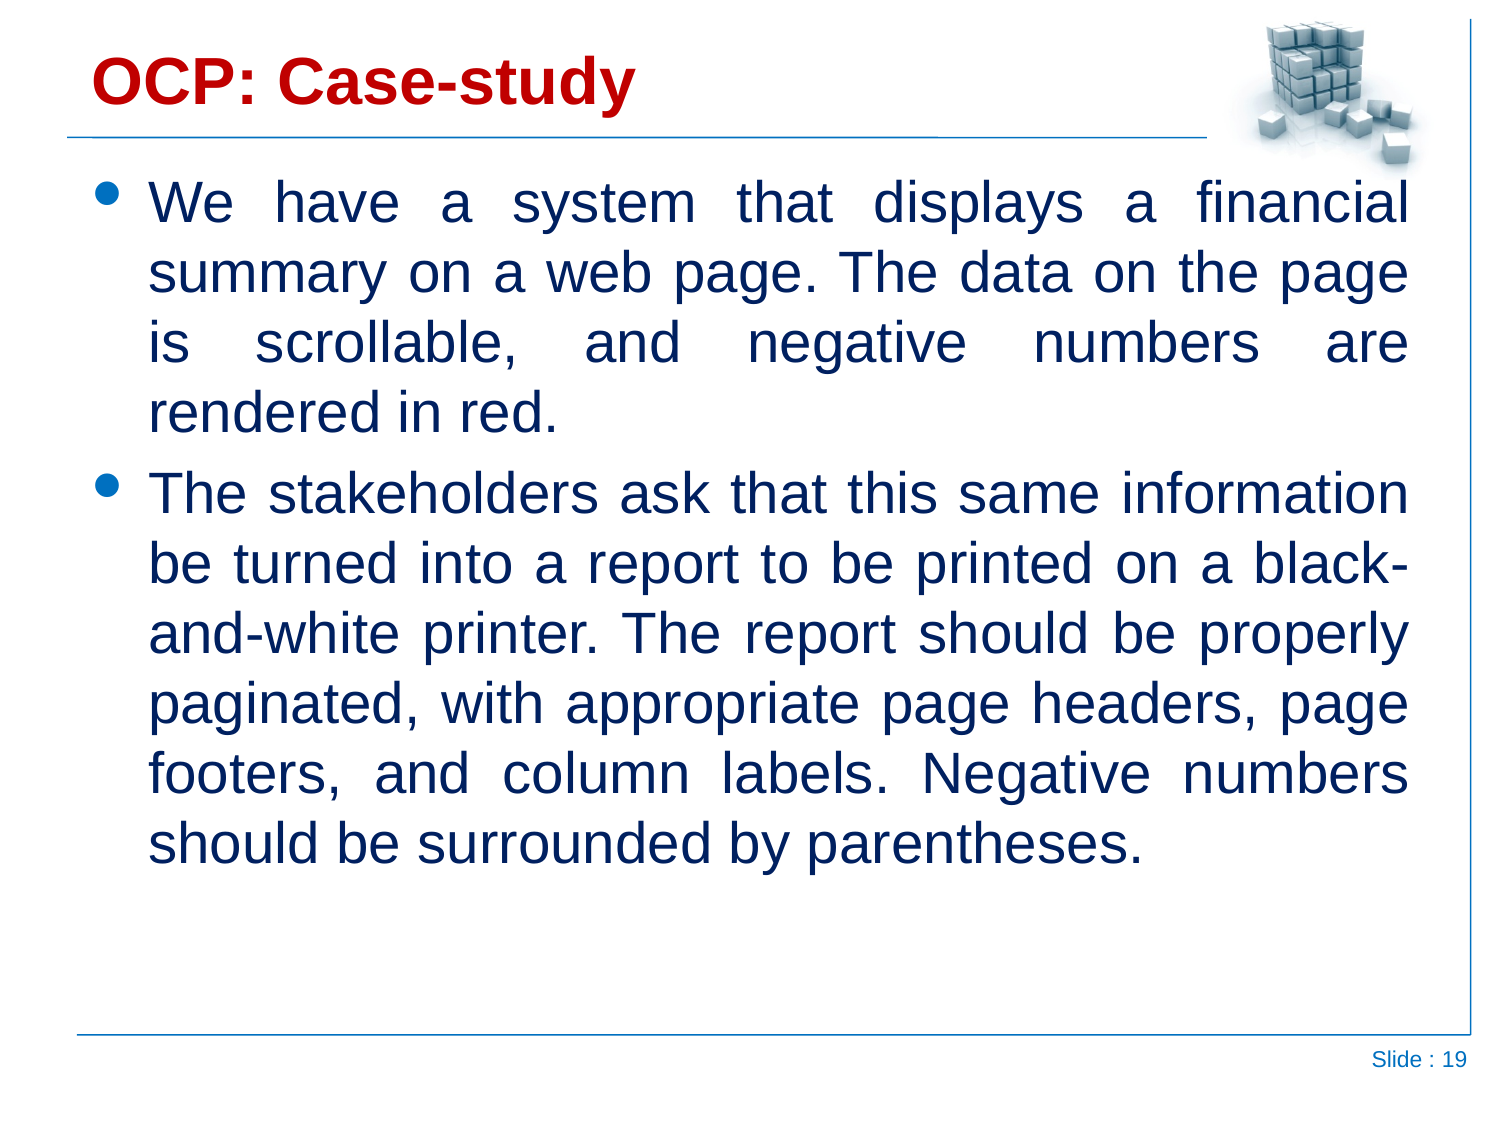

# OCP: Case-study
We have a system that displays a financial summary on a web page. The data on the page is scrollable, and negative numbers are rendered in red.
The stakeholders ask that this same information be turned into a report to be printed on a black-and-white printer. The report should be properly paginated, with appropriate page headers, page footers, and column labels. Negative numbers should be surrounded by parentheses.